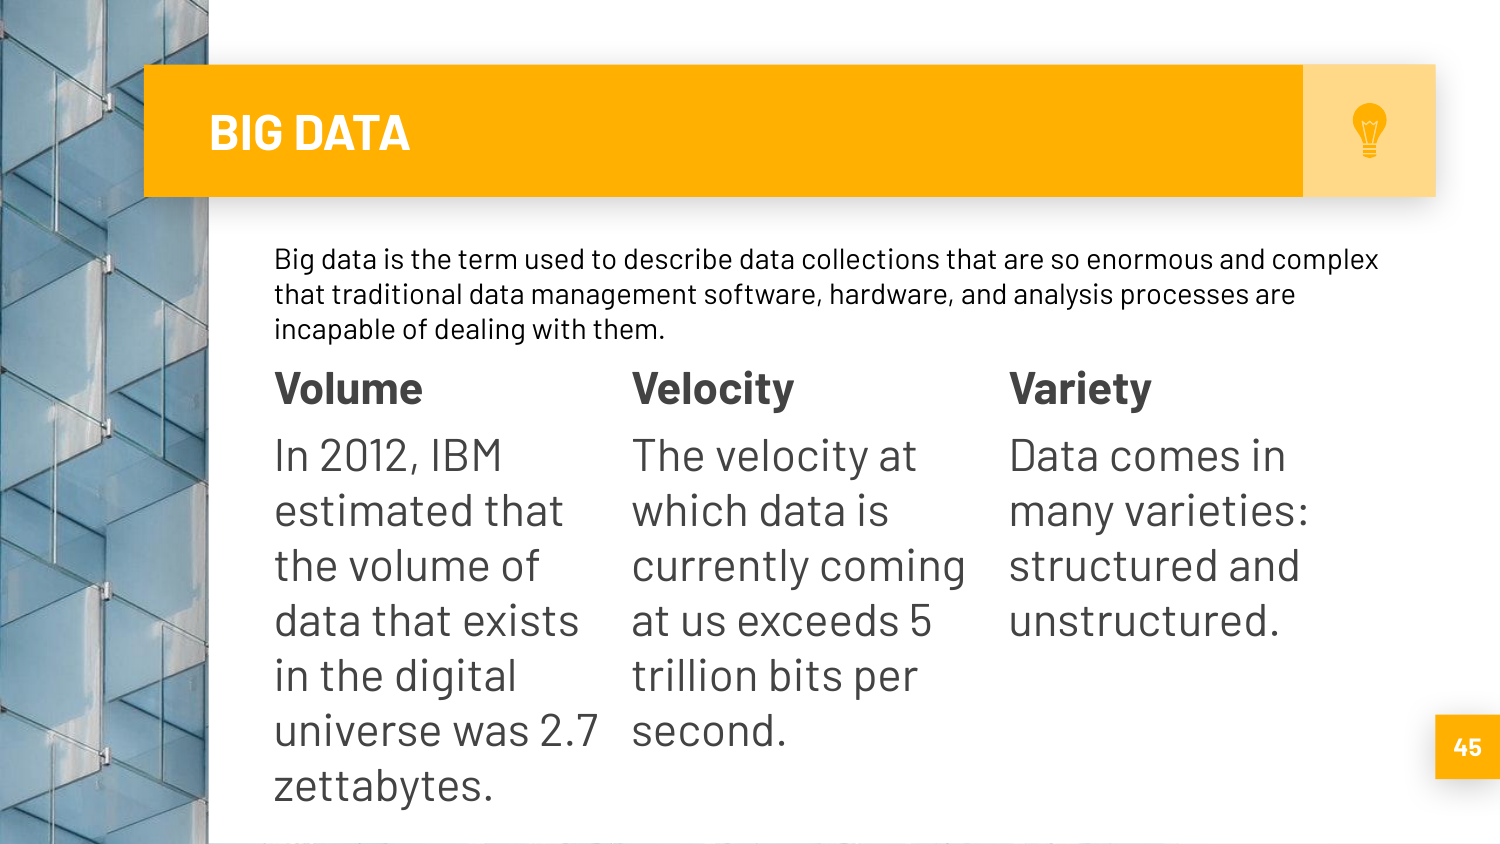

# BIG DATA

Big data is the term used to describe data collections that are so enormous and complex that traditional data management software, hardware, and analysis processes are incapable of dealing with them.
Volume
In 2012, IBM estimated that the volume of data that exists in the digital universe was 2.7 zettabytes.
Velocity
The velocity at which data is currently coming at us exceeds 5 trillion bits per second.
Variety
Data comes in many varieties: structured and unstructured.
45